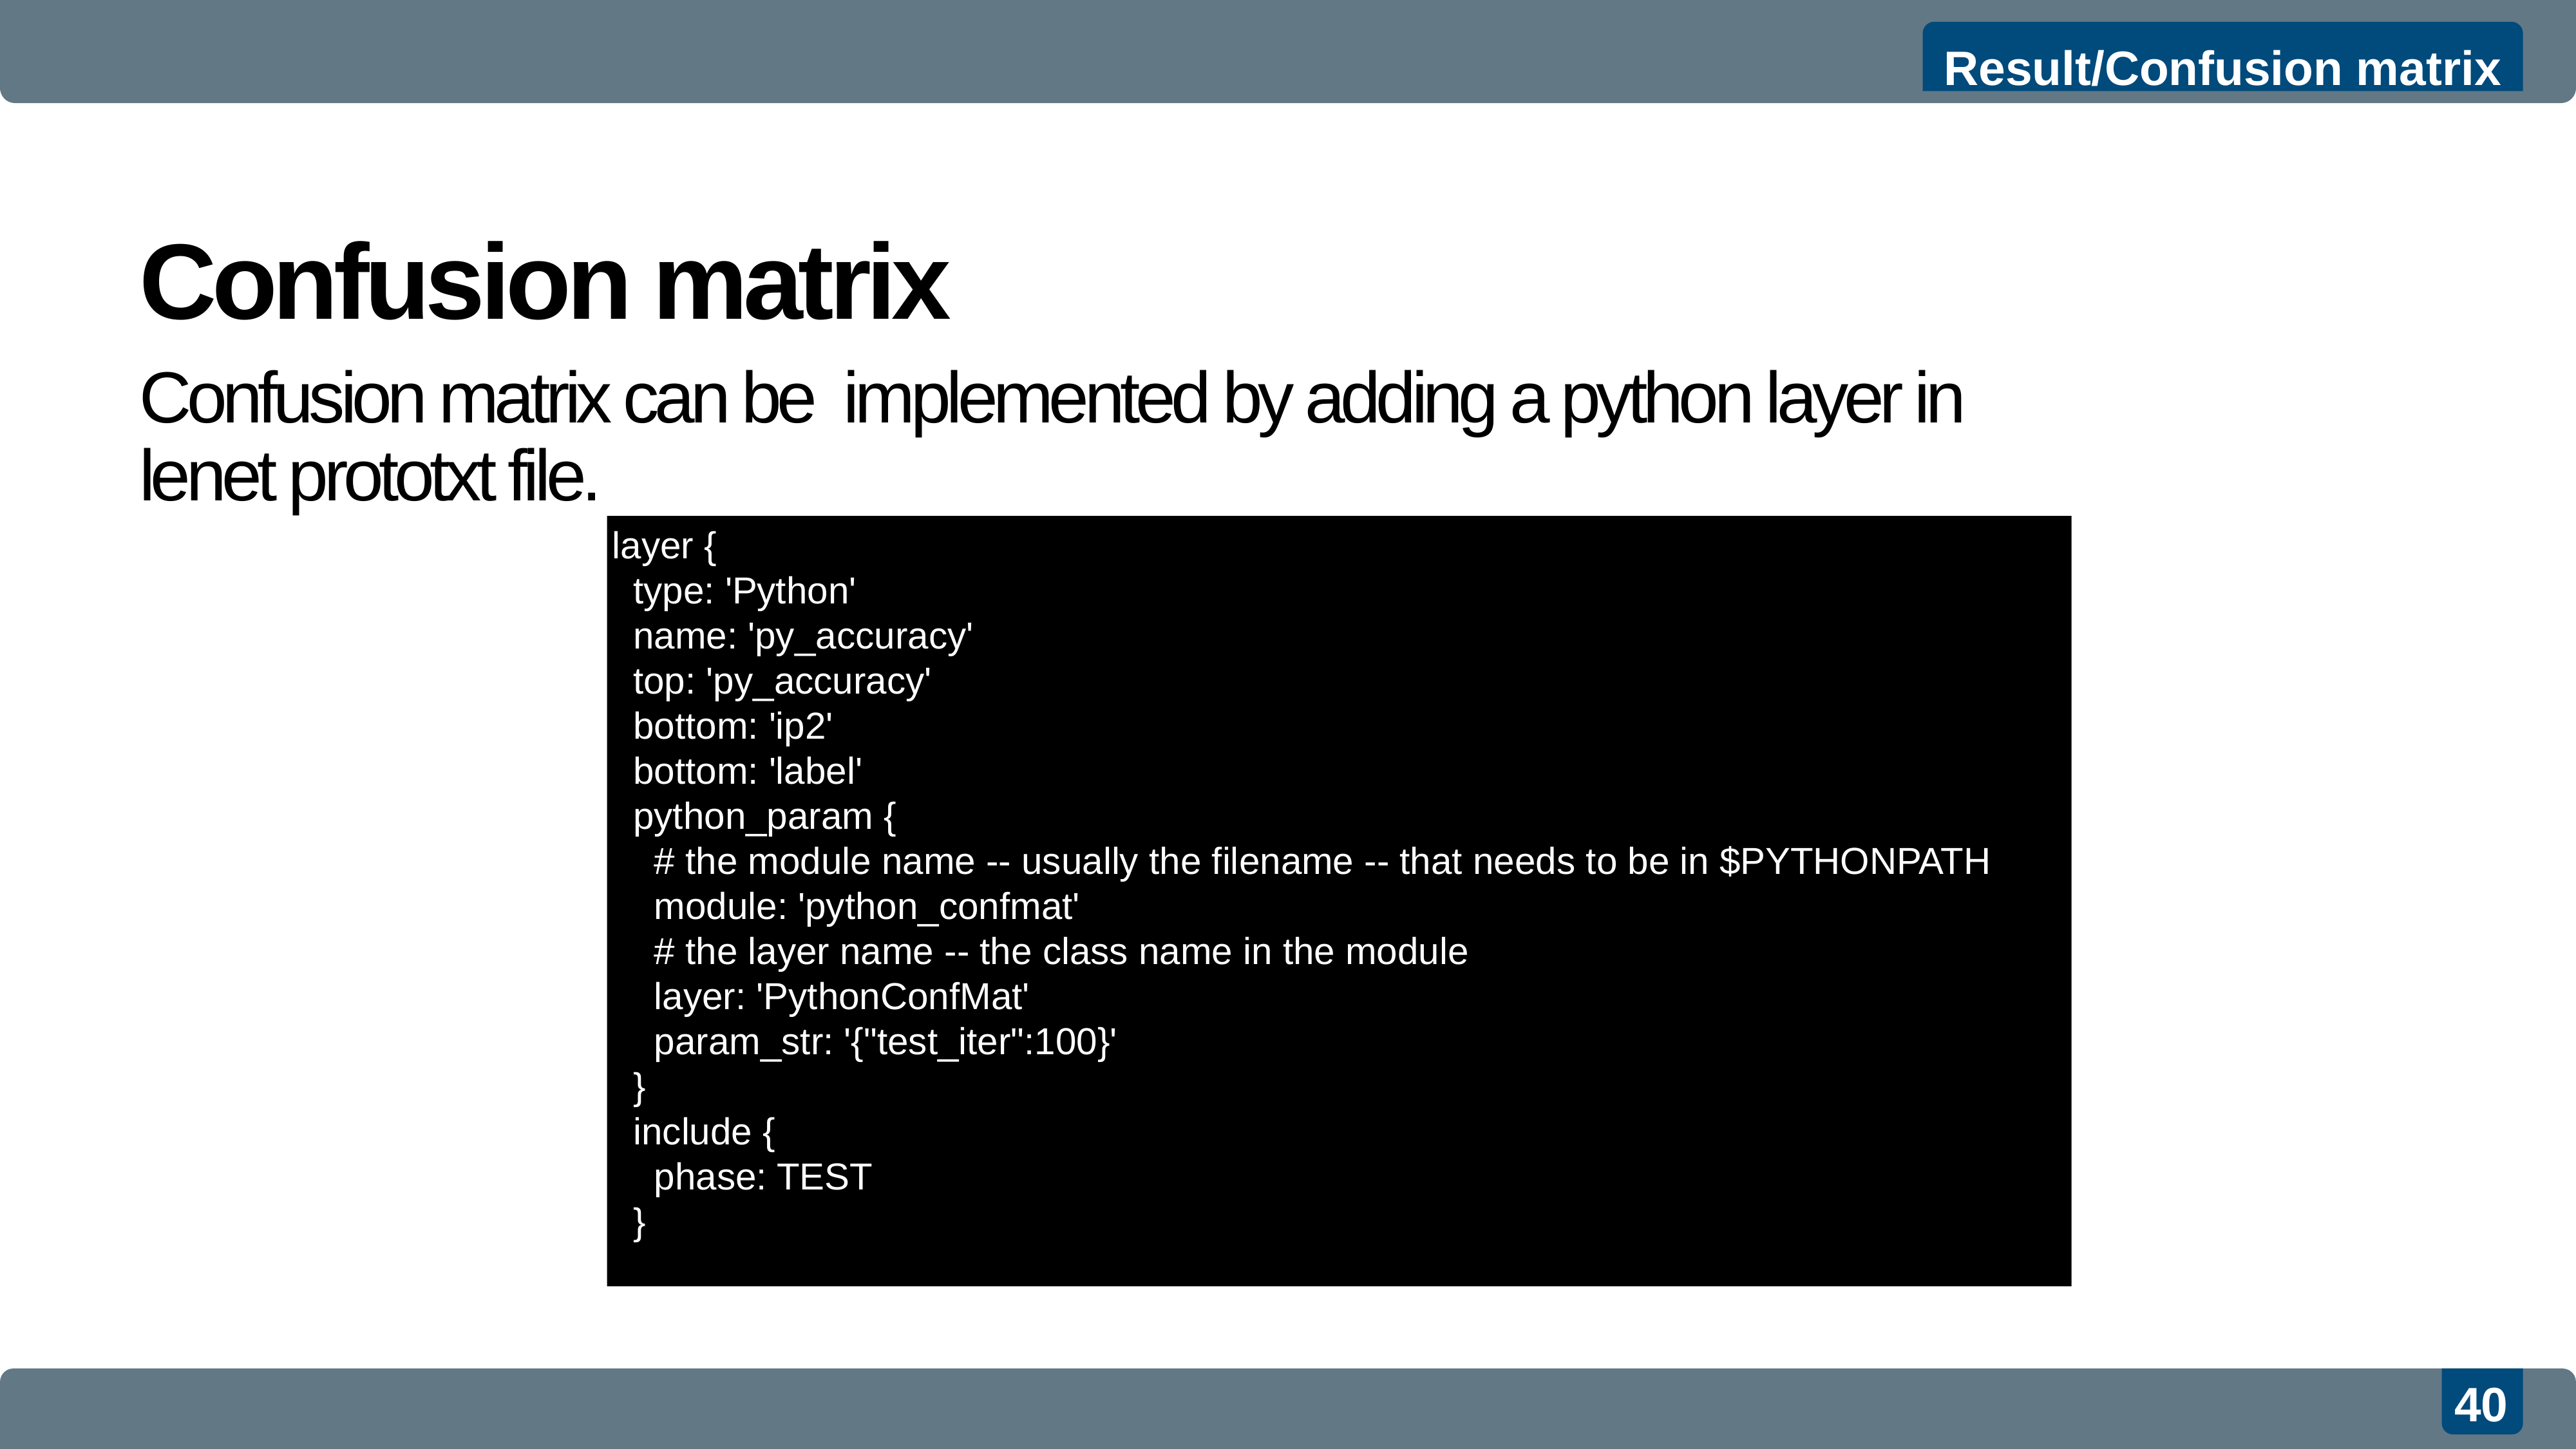

Result/Confusion matrix
Confusion matrix
Confusion matrix can be  implemented by adding a python layer in lenet prototxt file.

layer {
  type: 'Python'
  name: 'py_accuracy'
  top: 'py_accuracy'
  bottom: 'ip2'
  bottom: 'label'
  python_param {
    # the module name -- usually the filename -- that needs to be in $PYTHONPATH
    module: 'python_confmat'
    # the layer name -- the class name in the module
    layer: 'PythonConfMat'
    param_str: '{"test_iter":100}'
  }
  include {
    phase: TEST
  }
}
40